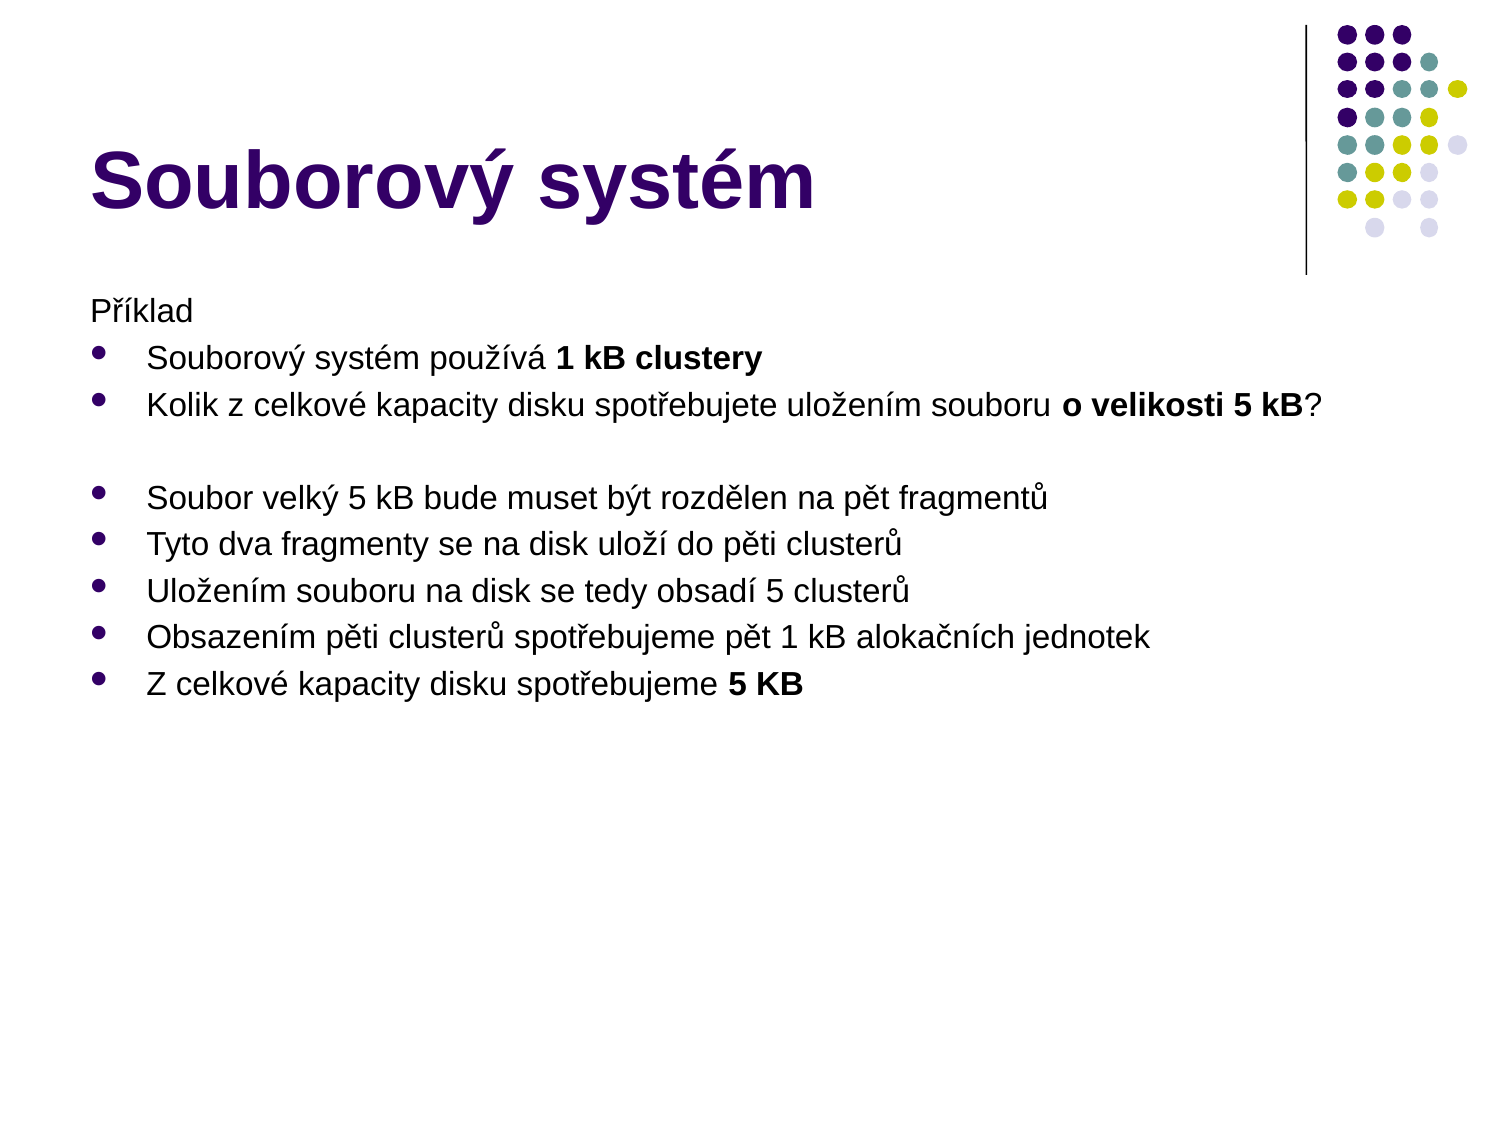

# Souborový systém
Příklad
Souborový systém používá 1 kB clustery
Kolik z celkové kapacity disku spotřebujete uložením souboru o velikosti 5 kB?

Soubor velký 5 kB bude muset být rozdělen na pět fragmentů
Tyto dva fragmenty se na disk uloží do pěti clusterů
Uložením souboru na disk se tedy obsadí 5 clusterů
Obsazením pěti clusterů spotřebujeme pět 1 kB alokačních jednotek
Z celkové kapacity disku spotřebujeme 5 KB